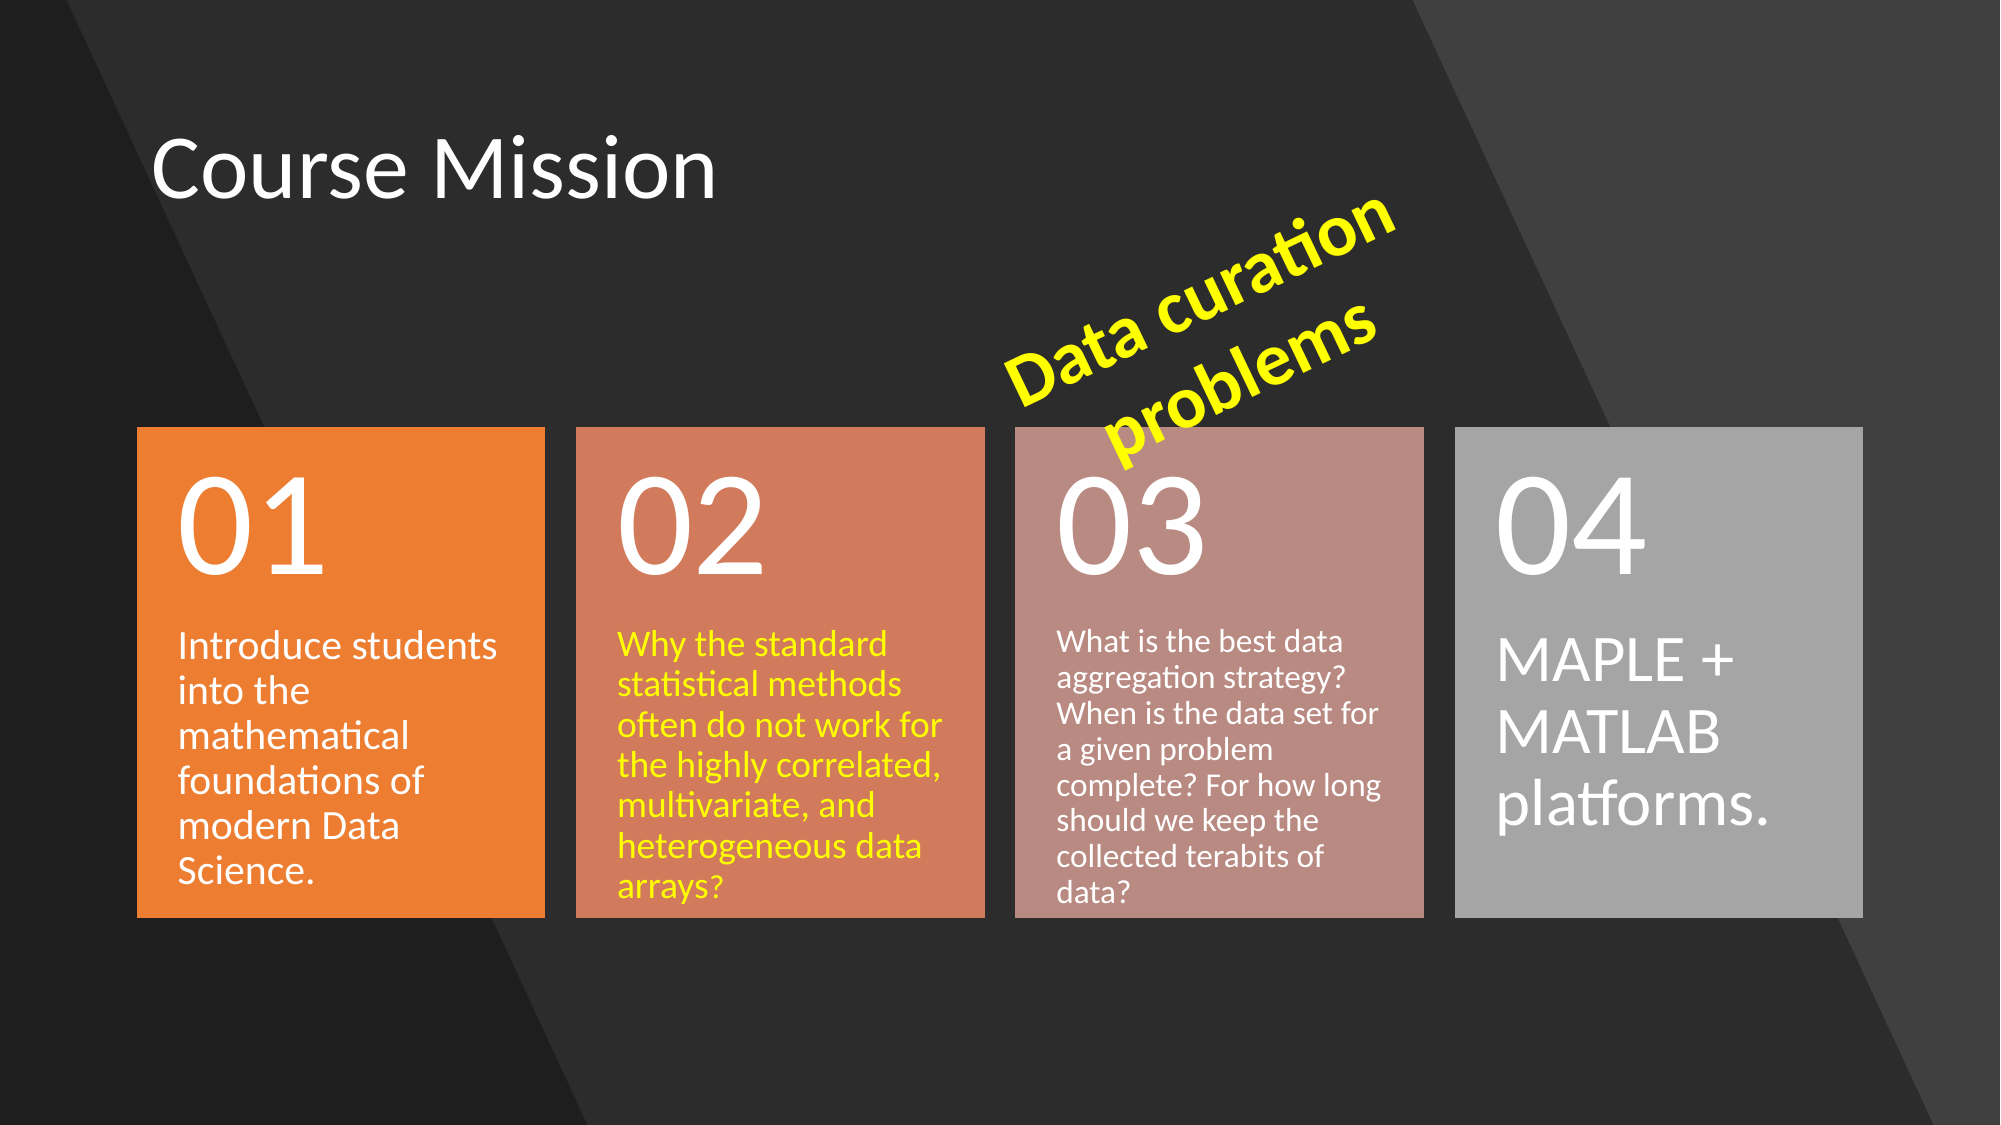

# Course Mission
Data curation
problems
Introduce students into the mathematical foundations of modern Data Science.
01
Why the standard statistical methods often do not work for the highly correlated, multivariate, and heterogeneous data arrays?
02
What is the best data aggregation strategy? When is the data set for a given problem complete? For how long should we keep the collected terabits of data?
03
MAPLE + MATLAB platforms.
04